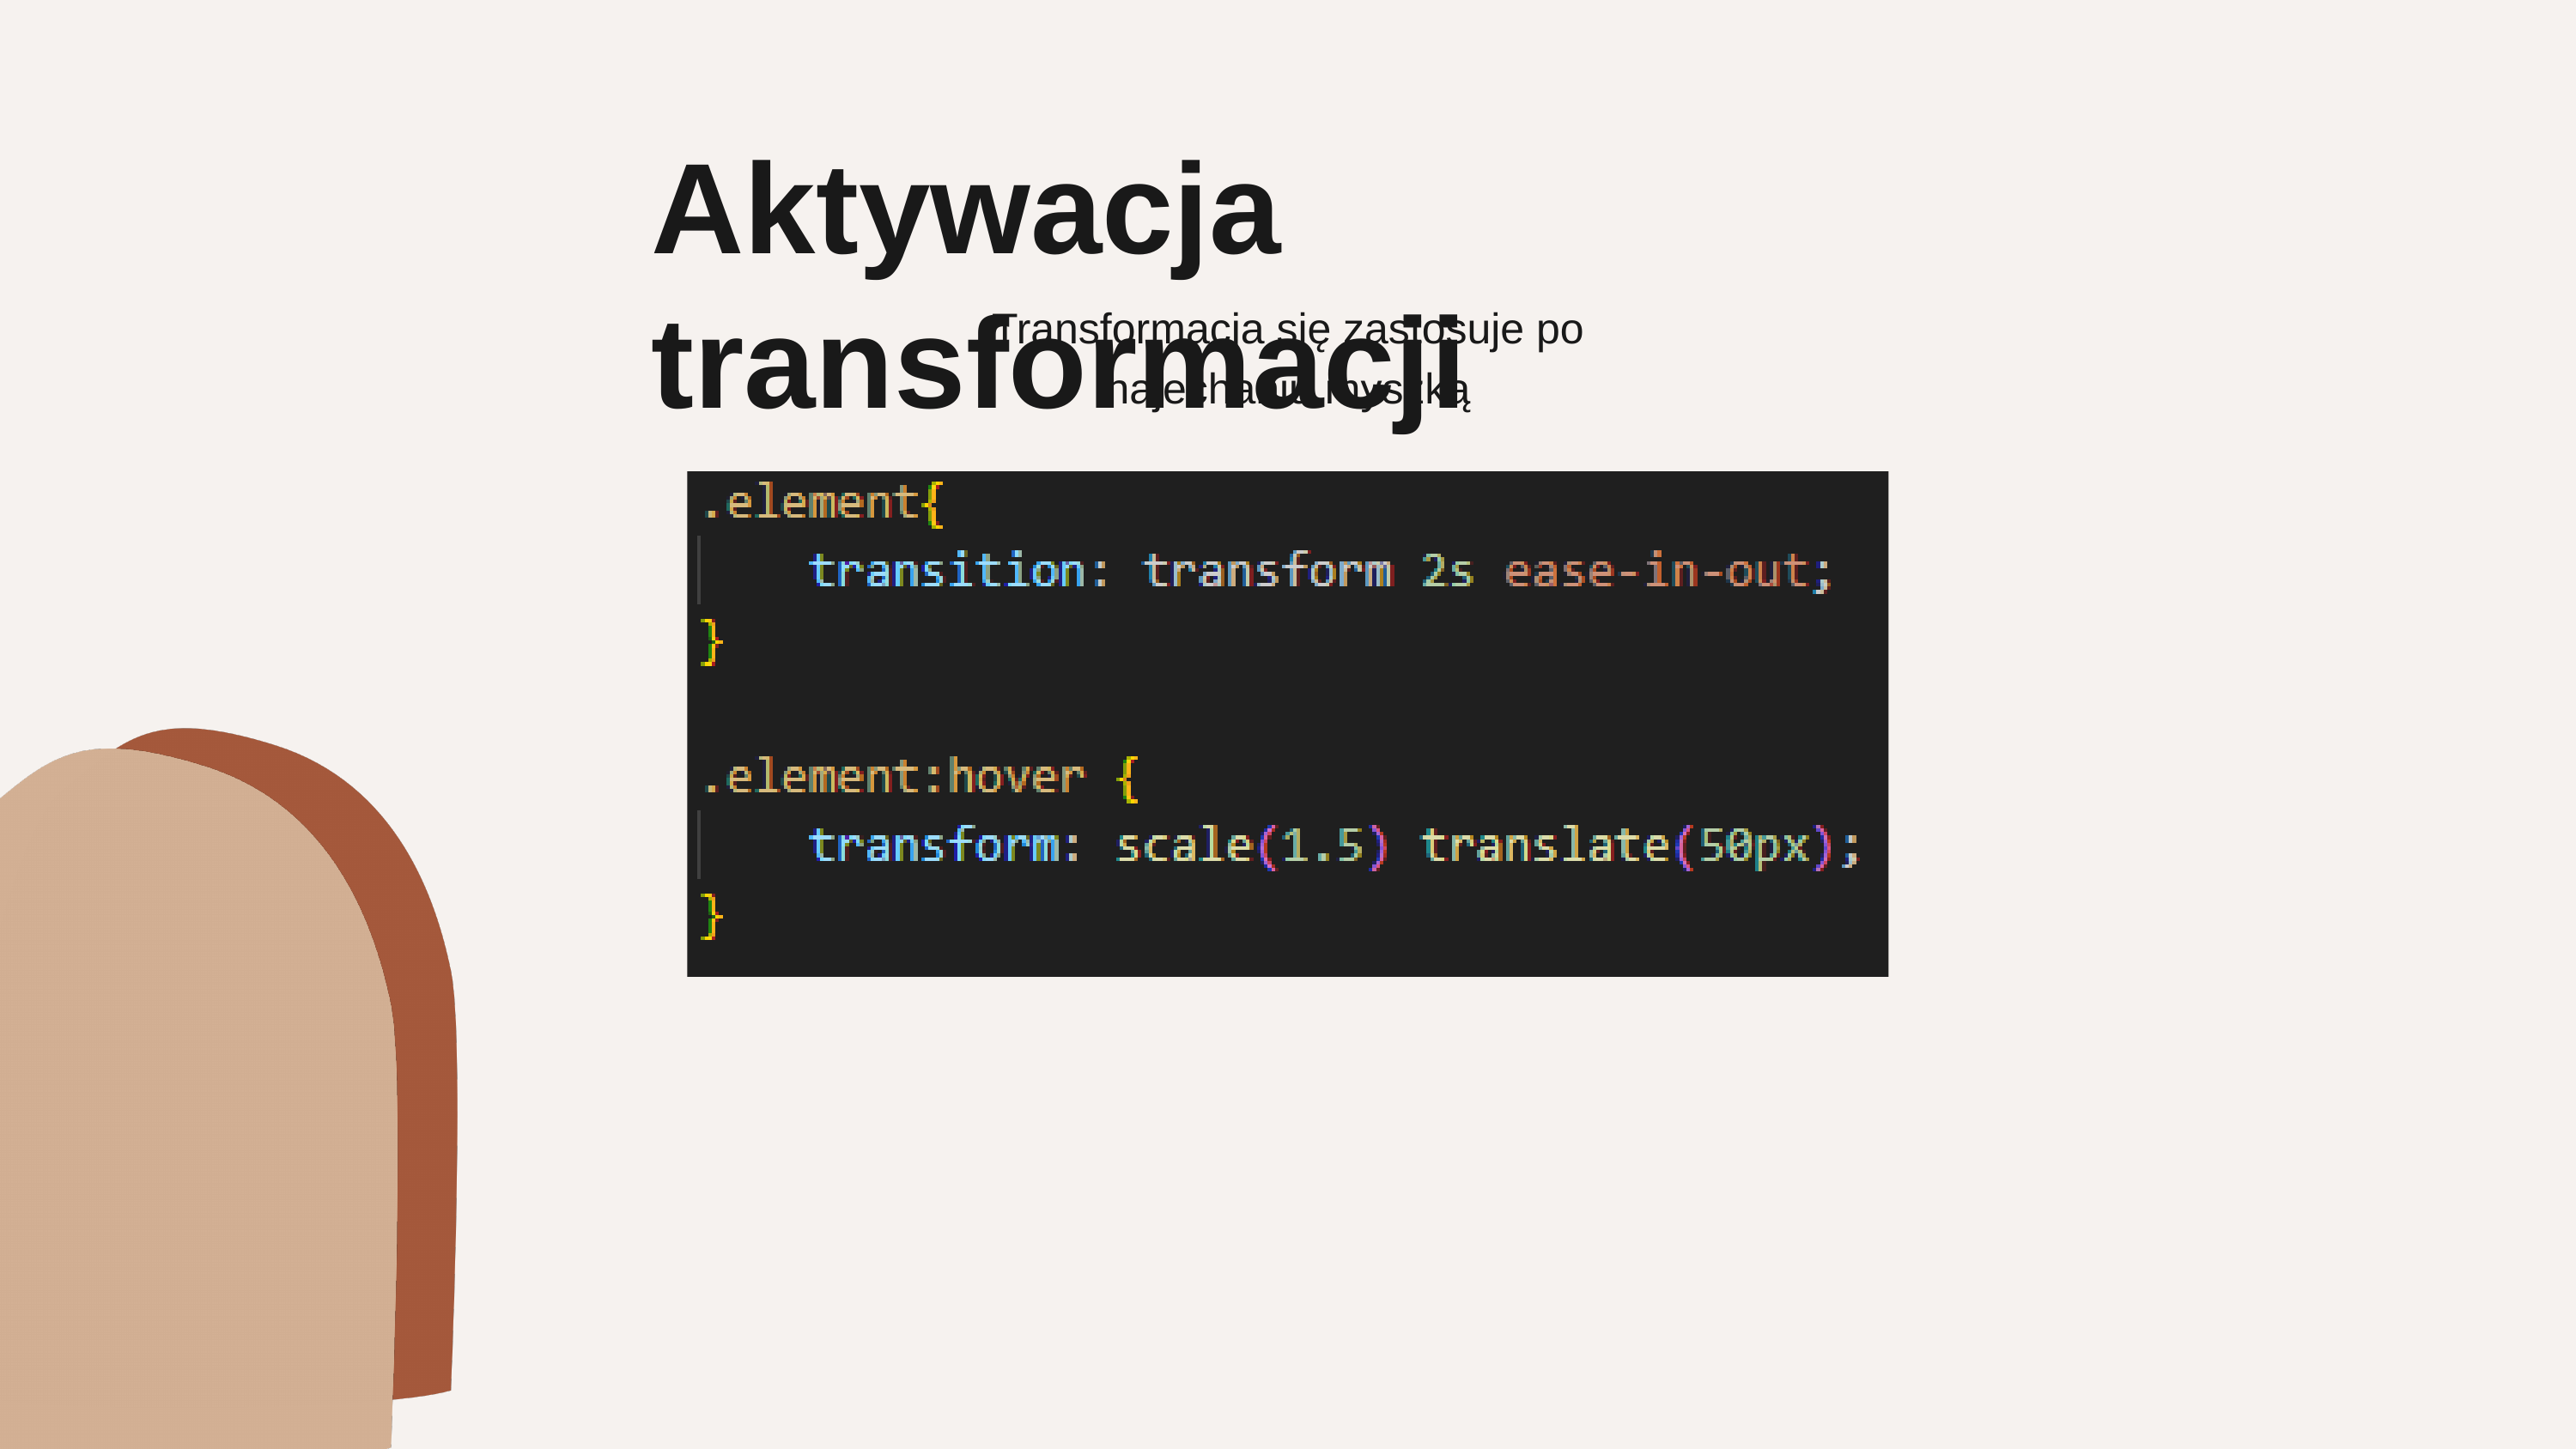

Aktywacja transformacji
Transformacja się zastosuje po najechaniu myszką